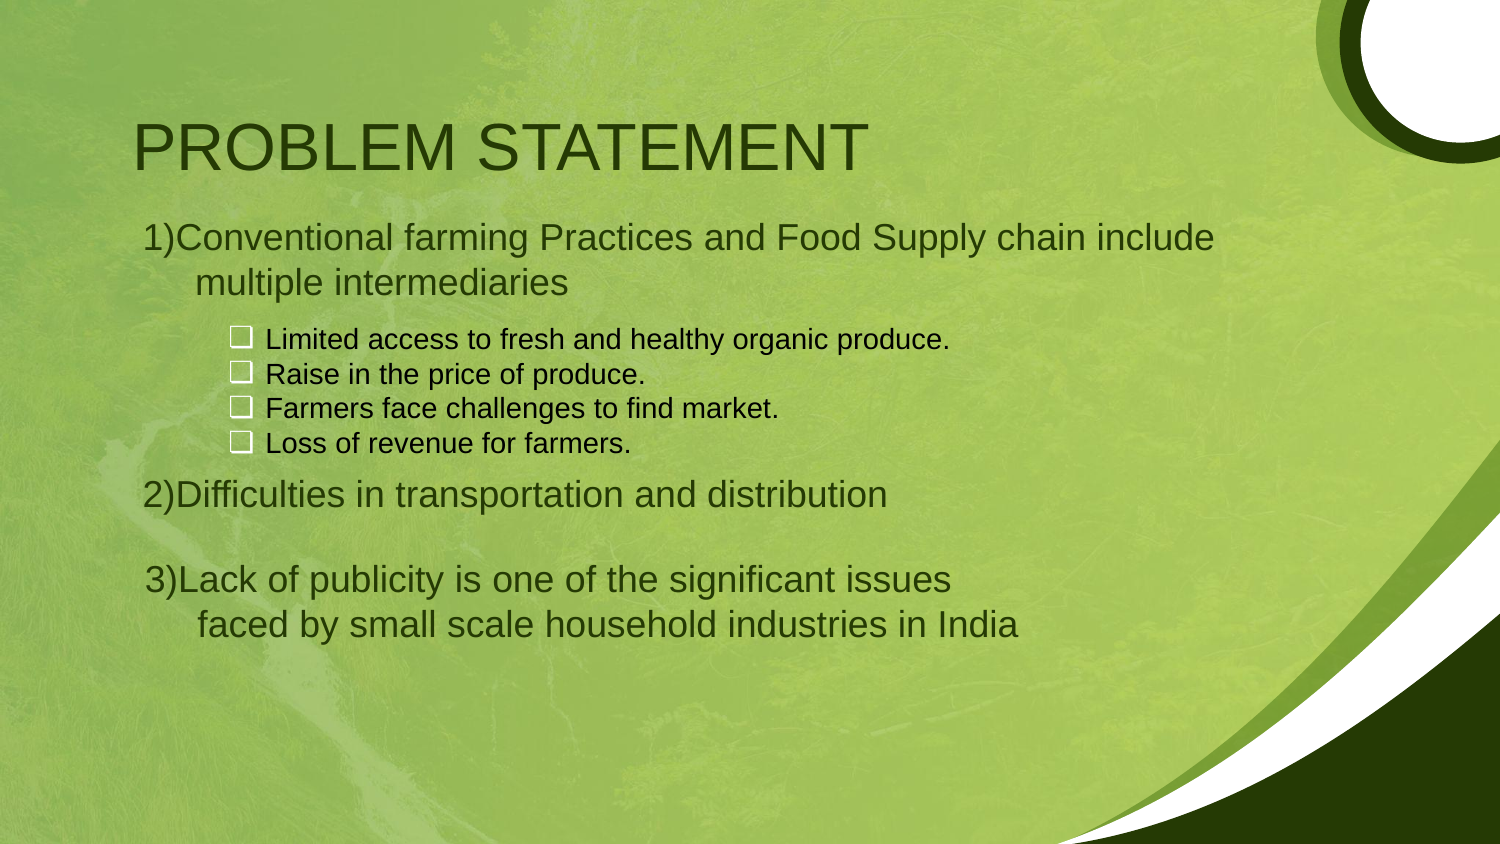

# PROBLEM STATEMENT
1)Conventional farming Practices and Food Supply chain include
     multiple intermediaries
Limited access to fresh and healthy organic produce.
Raise in the price of produce.
Farmers face challenges to find market.
Loss of revenue for farmers.

2)Difficulties in transportation and distribution
3)Lack of publicity is one of the significant issues
     faced by small scale household industries in India